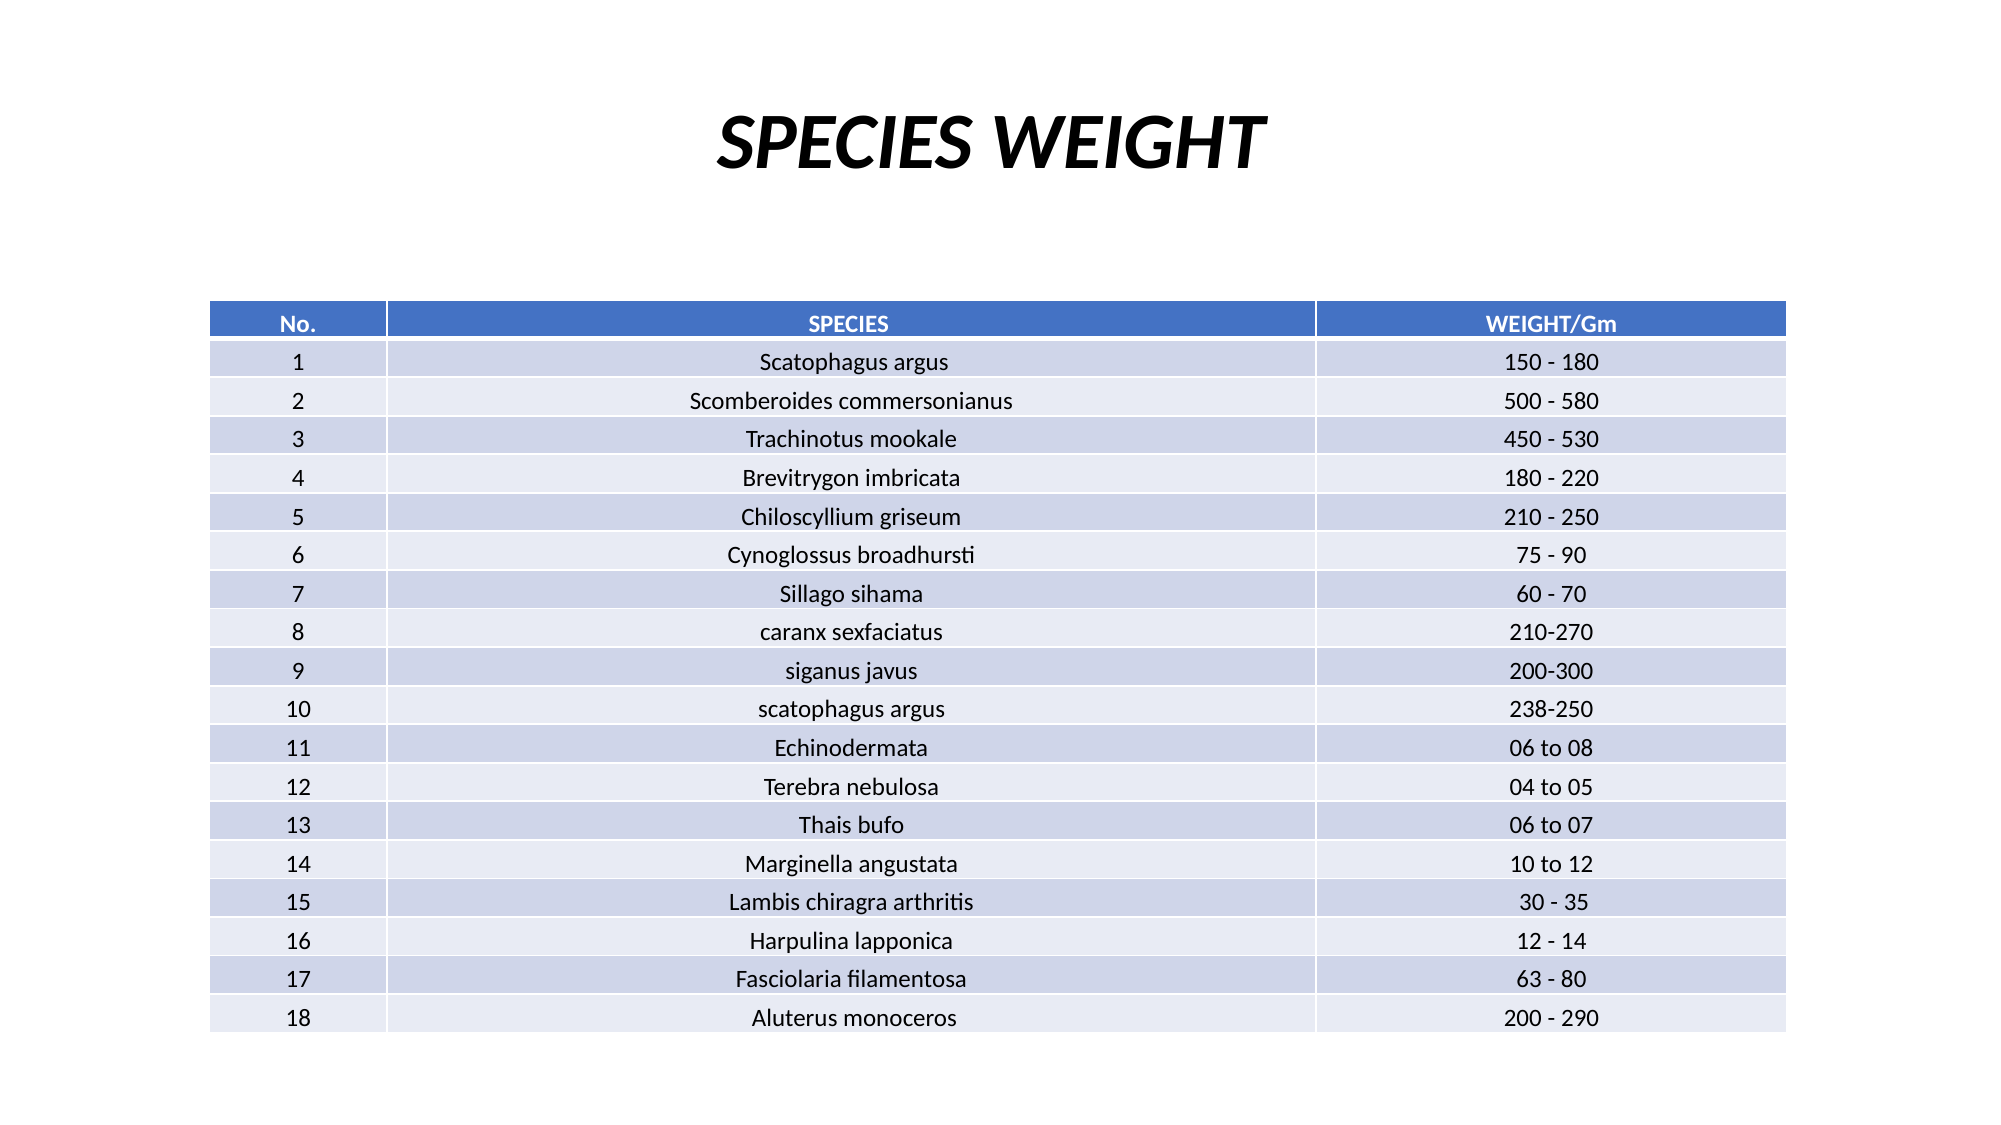

# SPECIES WEIGHT
| No. | SPECIES | WEIGHT/Gm |
| --- | --- | --- |
| 1 | Scatophagus argus | 150 - 180 |
| 2 | Scomberoides commersonianus | 500 - 580 |
| 3 | Trachinotus mookale | 450 - 530 |
| 4 | Brevitrygon imbricata | 180 - 220 |
| 5 | Chiloscyllium griseum | 210 - 250 |
| 6 | Cynoglossus broadhursti | 75 - 90 |
| 7 | Sillago sihama | 60 - 70 |
| 8 | caranx sexfaciatus | 210-270 |
| 9 | siganus javus | 200-300 |
| 10 | scatophagus argus | 238-250 |
| 11 | Echinodermata | 06 to 08 |
| 12 | Terebra nebulosa | 04 to 05 |
| 13 | Thais bufo | 06 to 07 |
| 14 | Marginella angustata | 10 to 12 |
| 15 | Lambis chiragra arthritis | 30 - 35 |
| 16 | Harpulina lapponica | 12 - 14 |
| 17 | Fasciolaria filamentosa | 63 - 80 |
| 18 | Aluterus monoceros | 200 - 290 |